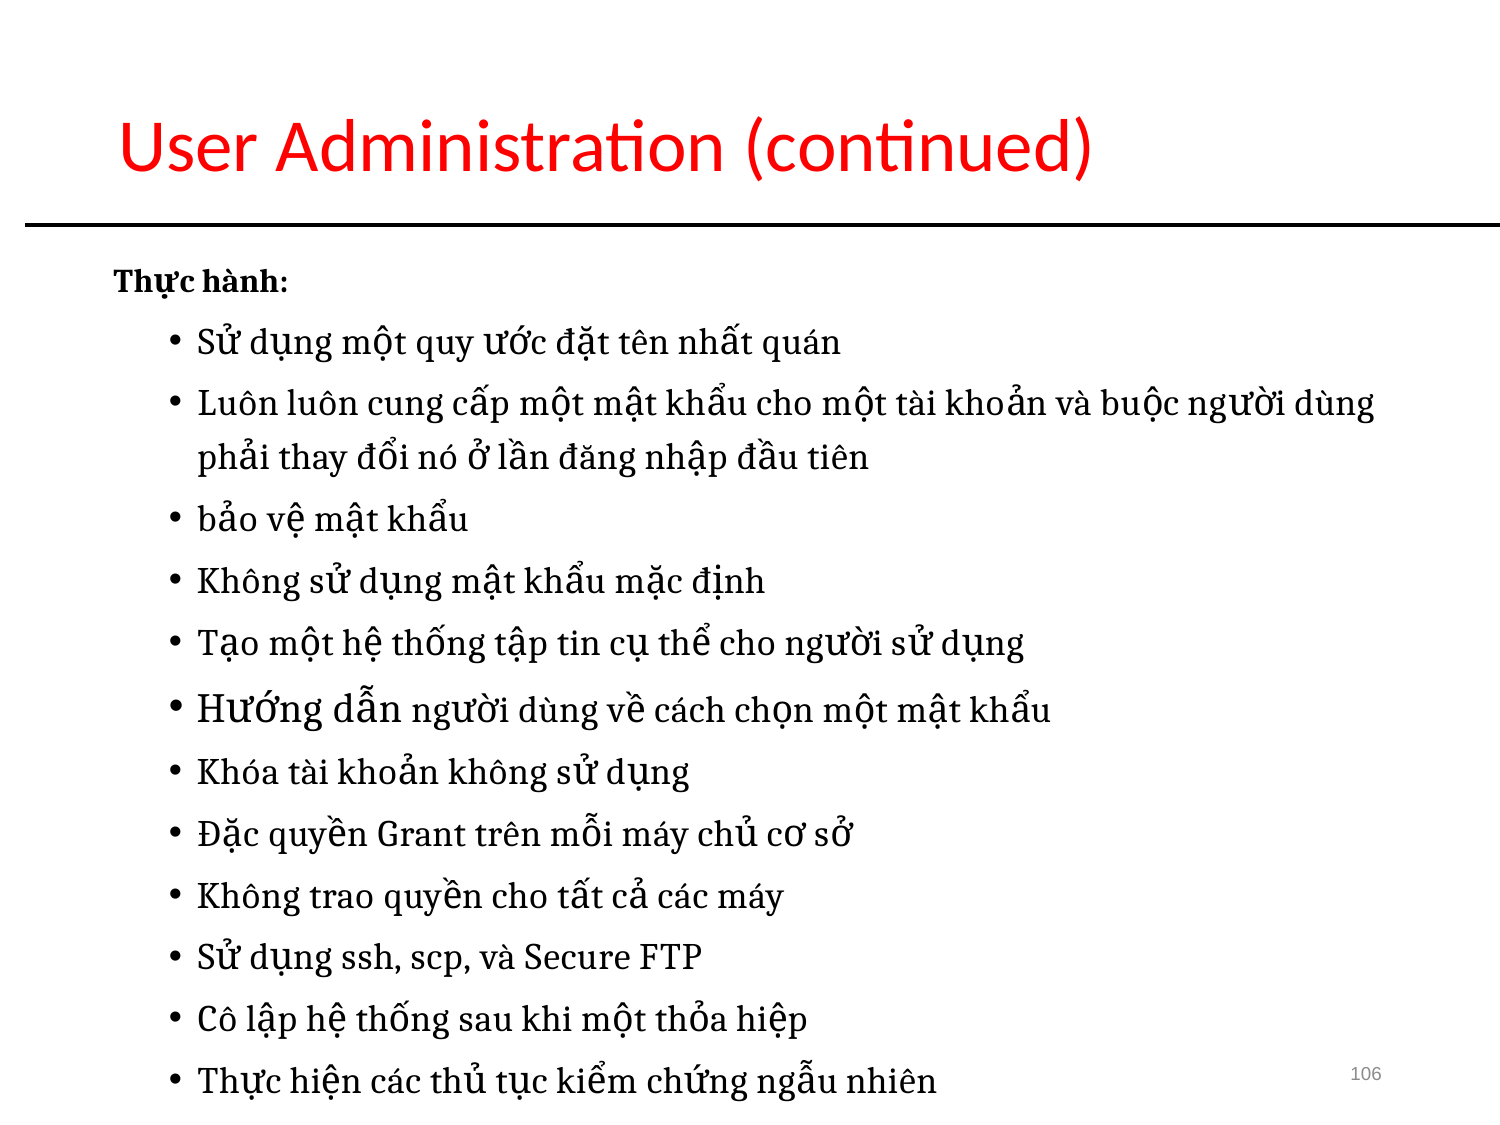

# User Administration (continued)
Thực hành:
Sử dụng một quy ước đặt tên nhất quán
Luôn luôn cung cấp một mật khẩu cho một tài khoản và buộc người dùng phải thay đổi nó ở lần đăng nhập đầu tiên
bảo vệ mật khẩu
Không sử dụng mật khẩu mặc định
Tạo một hệ thống tập tin cụ thể cho người sử dụng
Hướng dẫn người dùng về cách chọn một mật khẩu
Khóa tài khoản không sử dụng
Đặc quyền Grant trên mỗi máy chủ cơ sở
Không trao quyền cho tất cả các máy
Sử dụng ssh, scp, và Secure FTP
Cô lập hệ thống sau khi một thỏa hiệp
Thực hiện các thủ tục kiểm chứng ngẫu nhiên
106